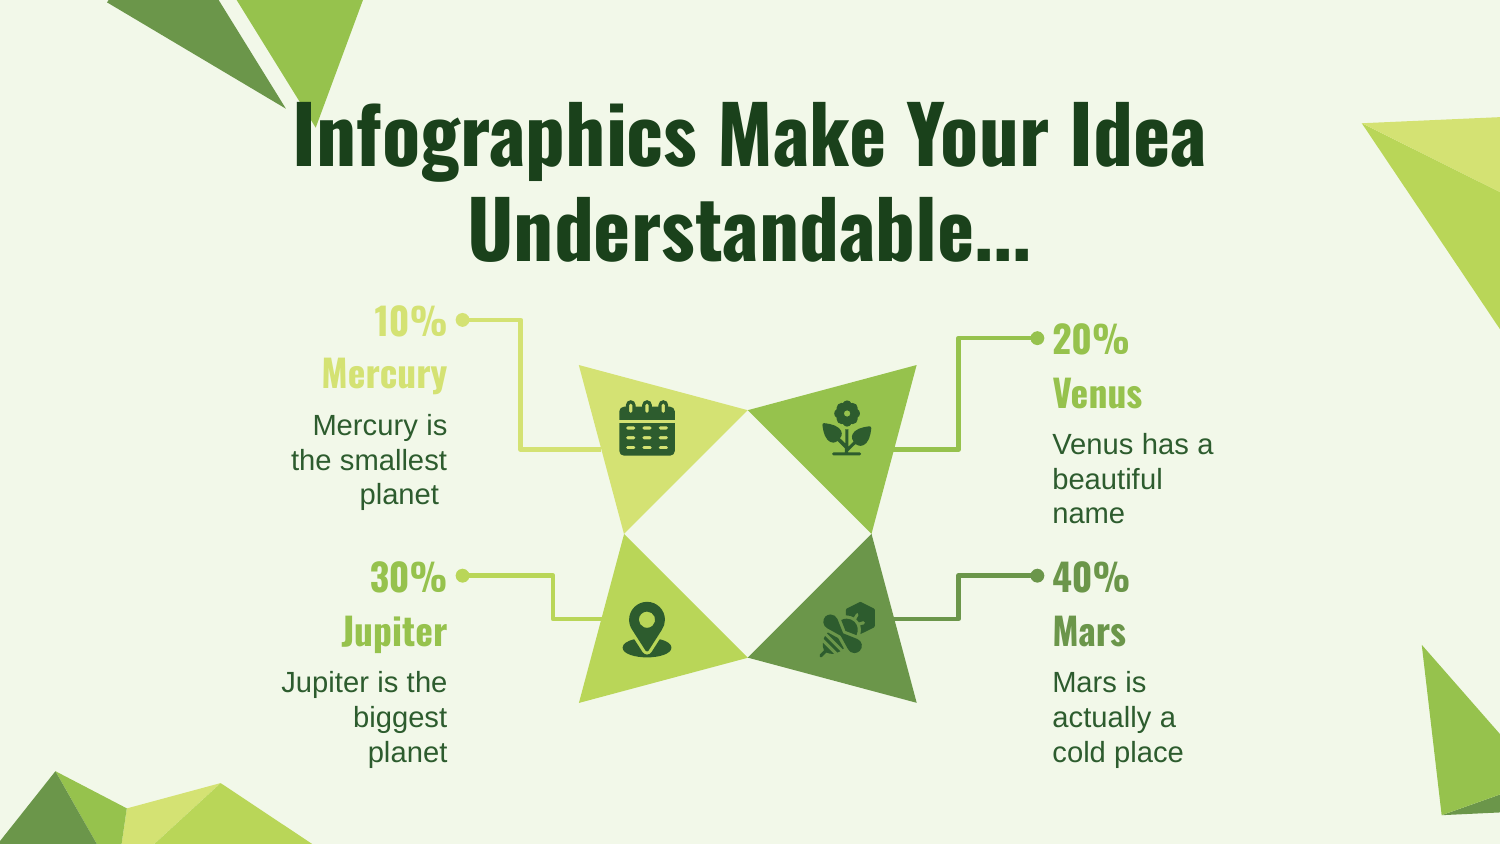

# Infographics Make Your Idea Understandable...
10%
20%
Mercury

Venus
Mercury is the smallest planet

Venus has a beautiful name
30%
40%

Jupiter
Mars

Mars is actually a cold place
Jupiter is the biggest planet